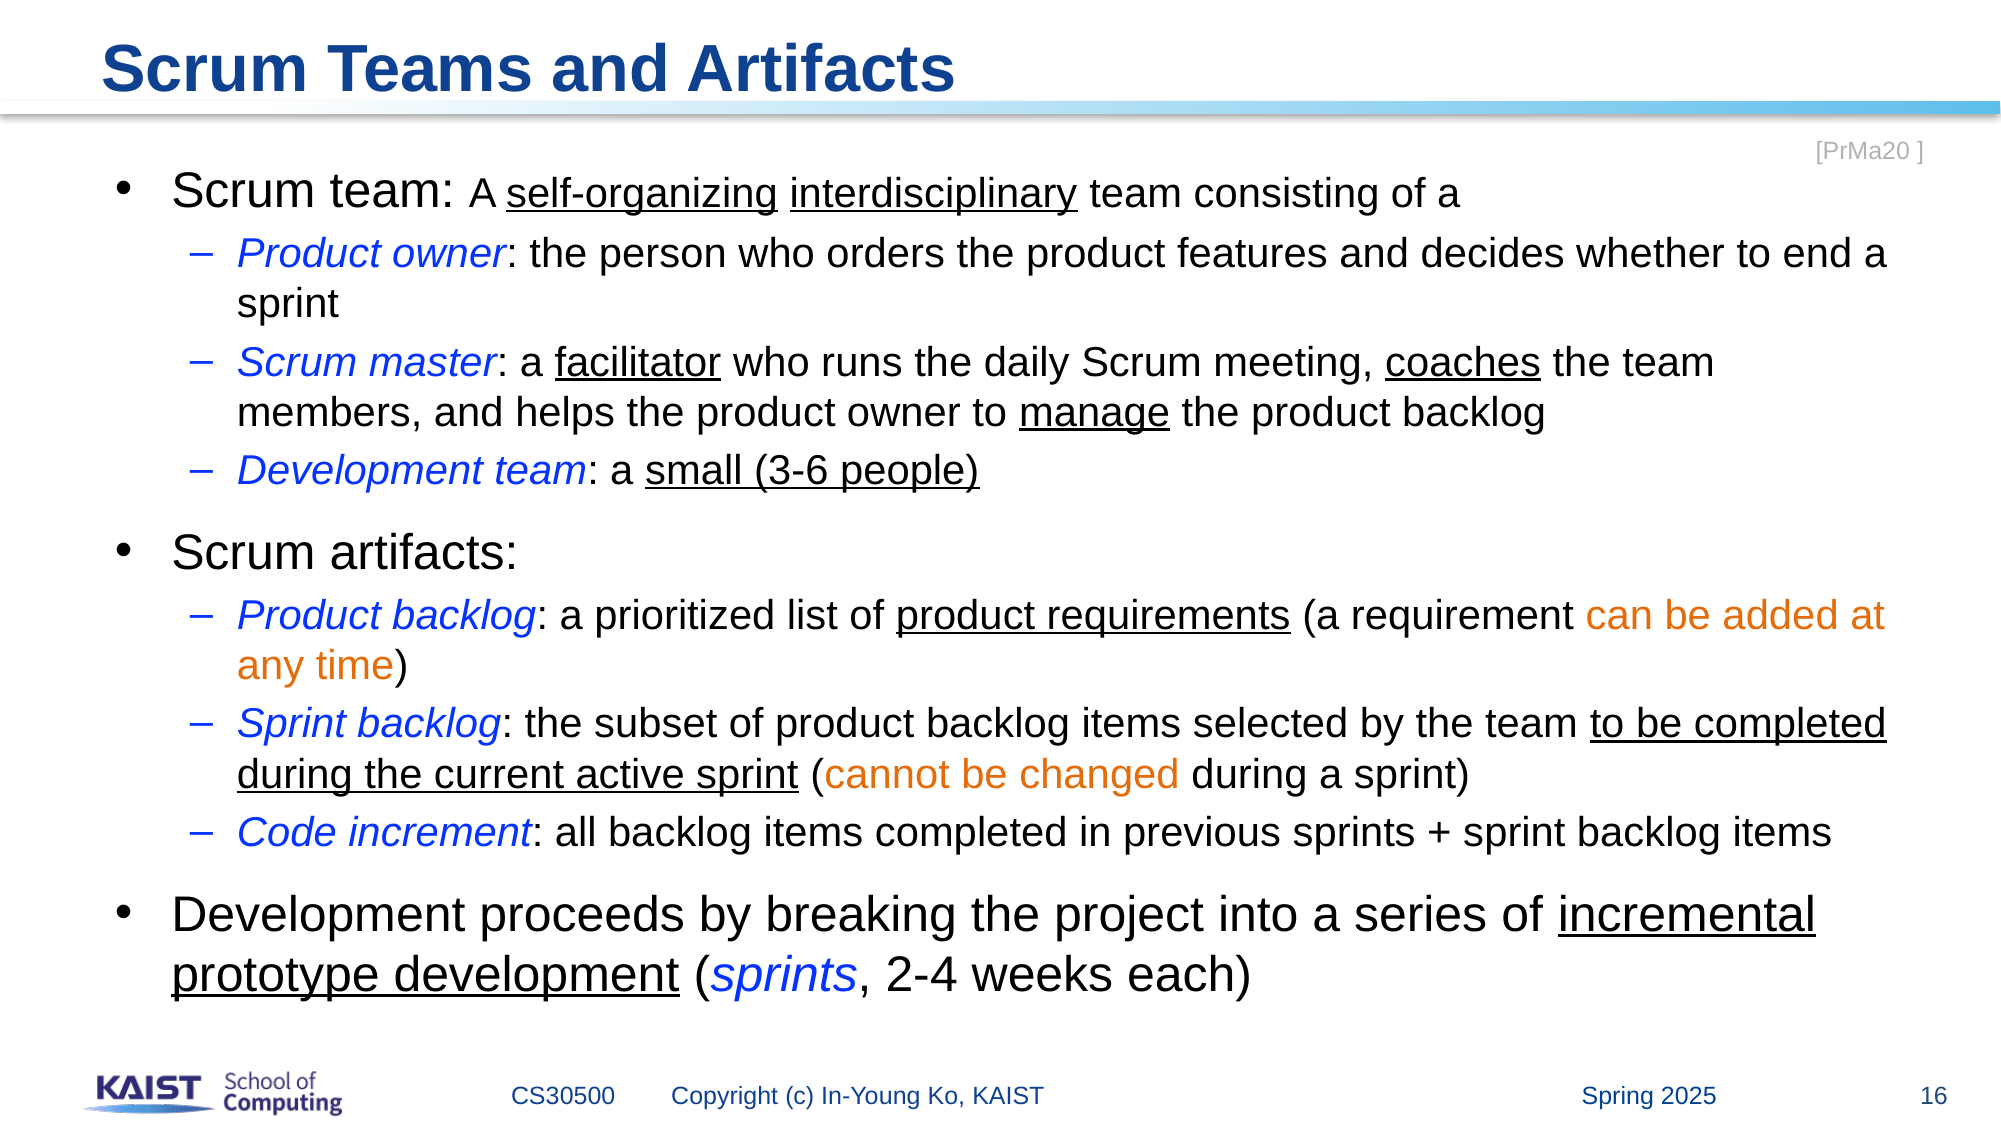

# Scrum Teams and Artifacts
[PrMa20 ]
Scrum team: A self-organizing interdisciplinary team consisting of a
Product owner: the person who orders the product features and decides whether to end a sprint
Scrum master: a facilitator who runs the daily Scrum meeting, coaches the team members, and helps the product owner to manage the product backlog
Development team: a small (3-6 people)
Scrum artifacts:
Product backlog: a prioritized list of product requirements (a requirement can be added at any time)
Sprint backlog: the subset of product backlog items selected by the team to be completed during the current active sprint (cannot be changed during a sprint)
Code increment: all backlog items completed in previous sprints + sprint backlog items
Development proceeds by breaking the project into a series of incremental prototype development (sprints, 2-4 weeks each)

Spring 2025
CS30500        Copyright (c) In-Young Ko, KAIST
16